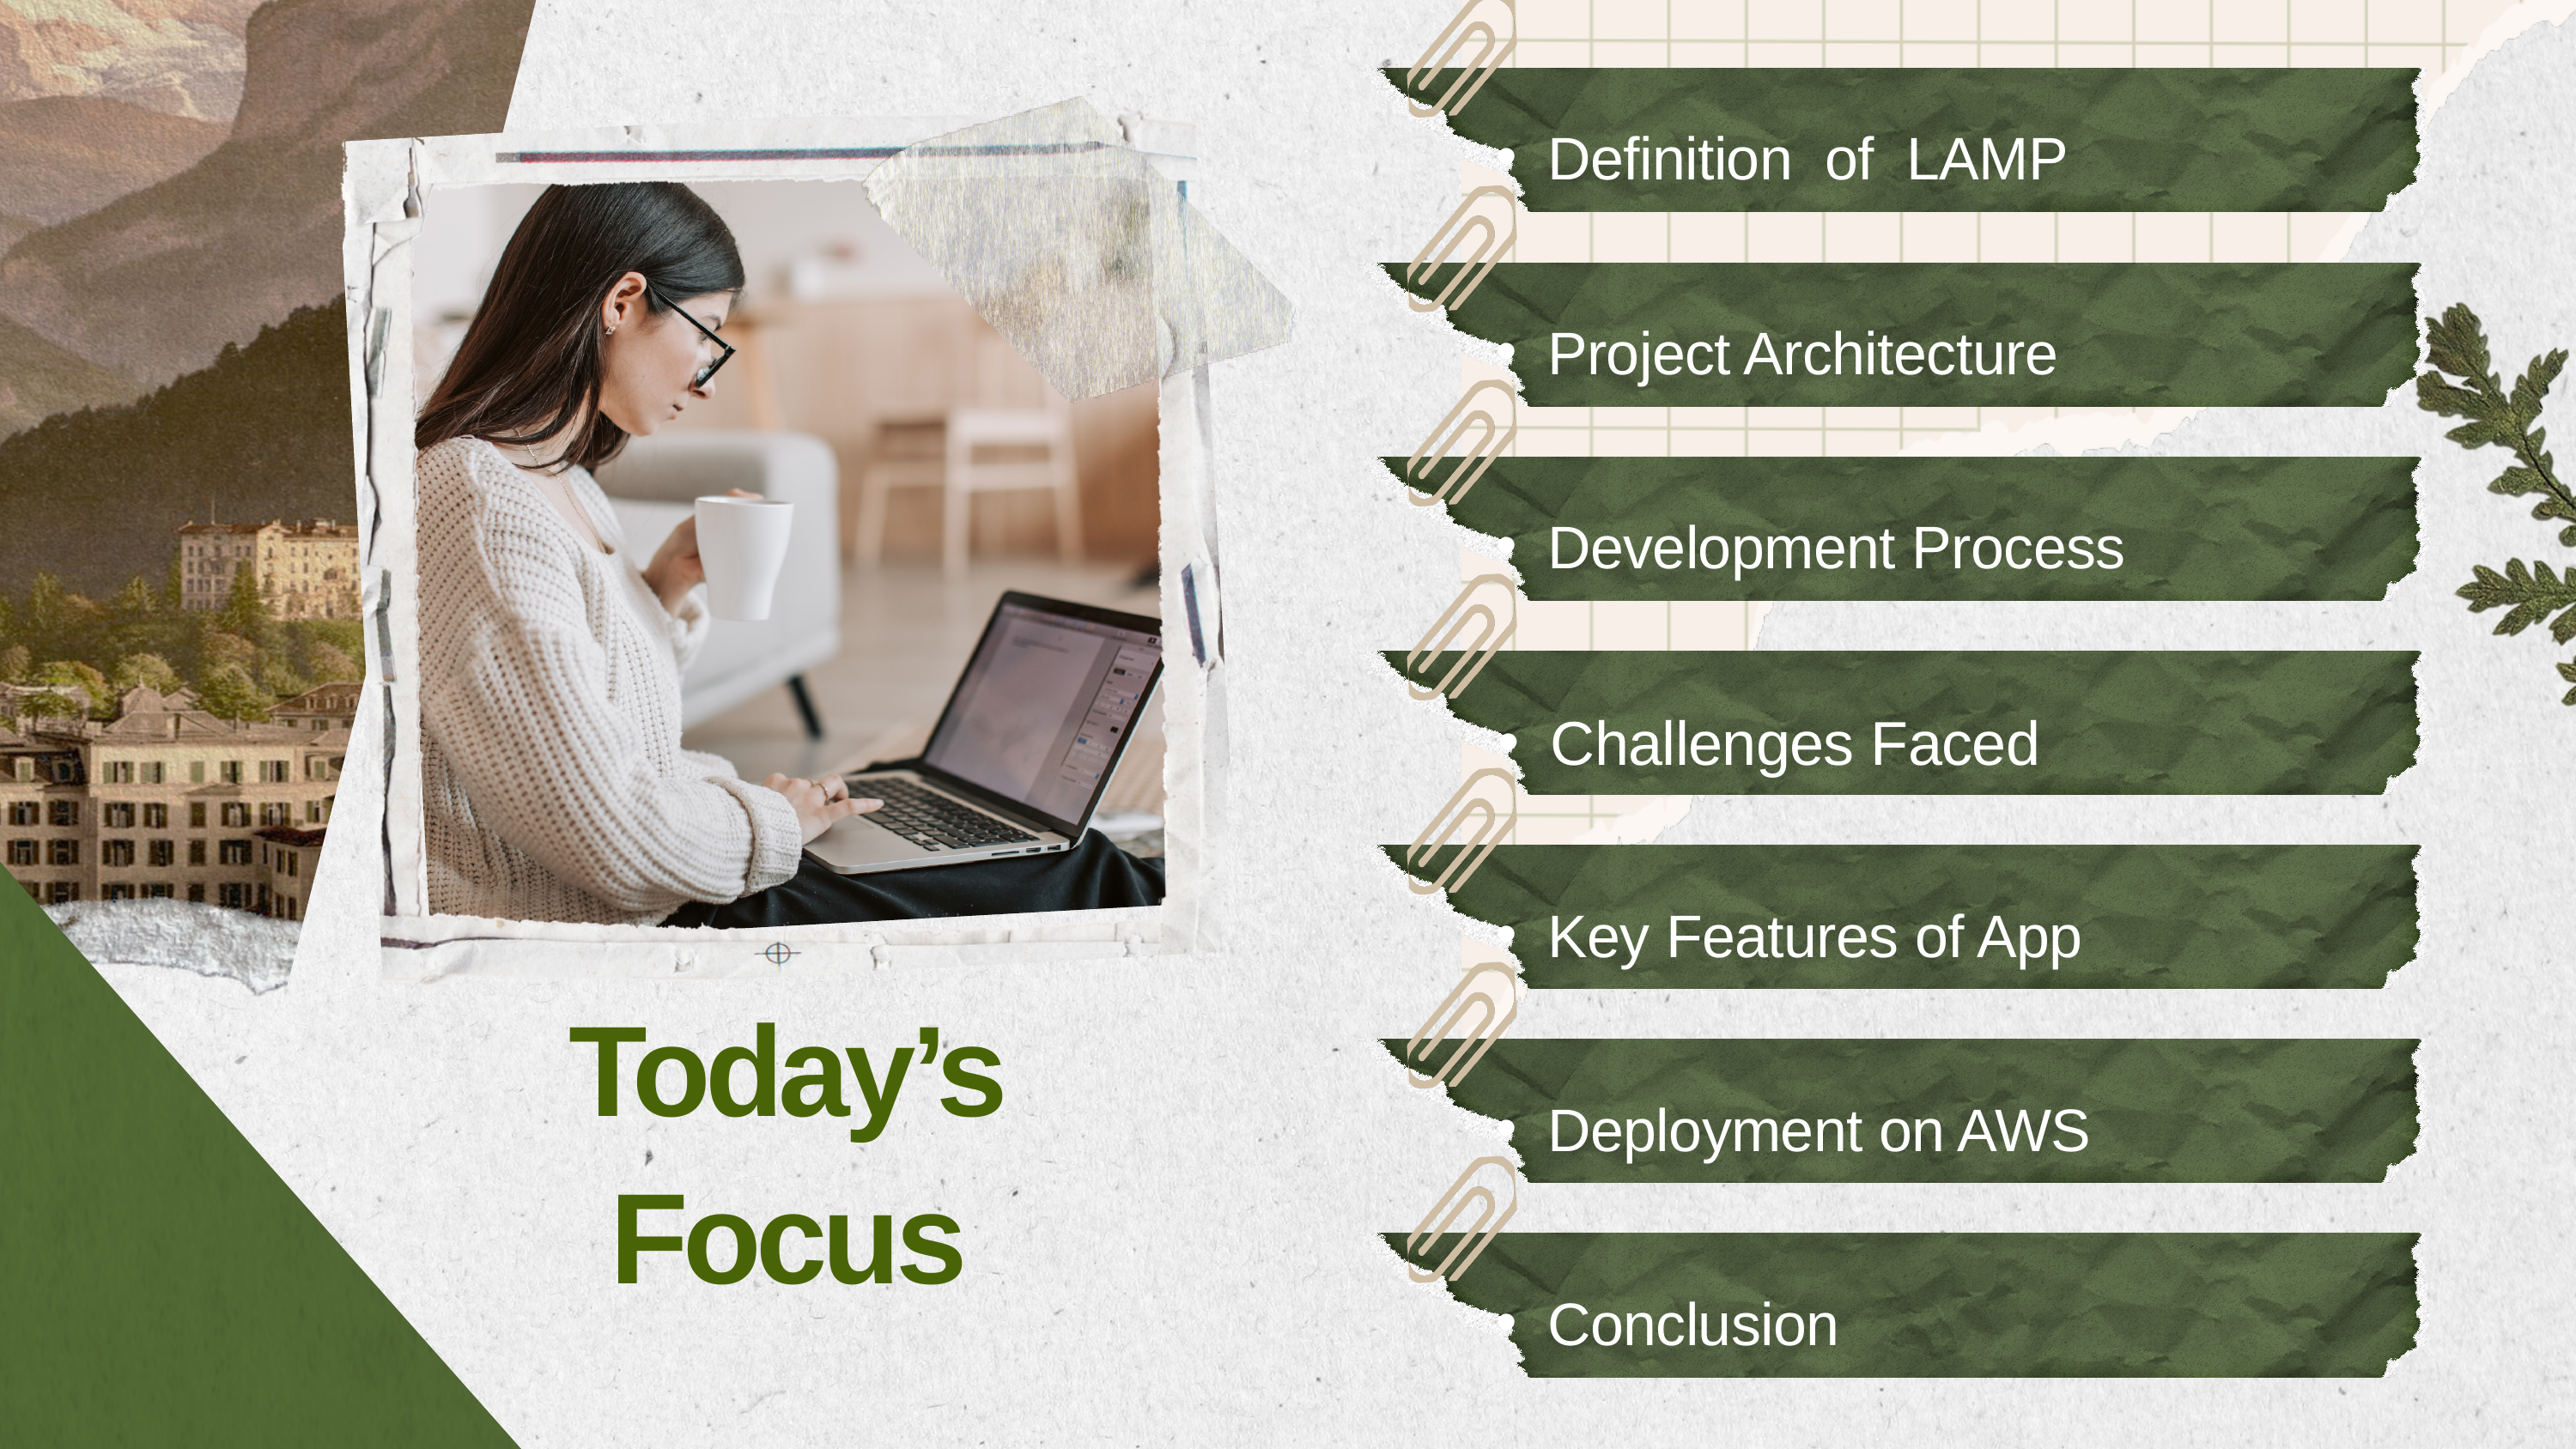

Definition  of  LAMP

Project Architecture

Development Process

Challenges Faced

Key Features of App

Today’s
Focus

Deployment on AWS

Conclusion